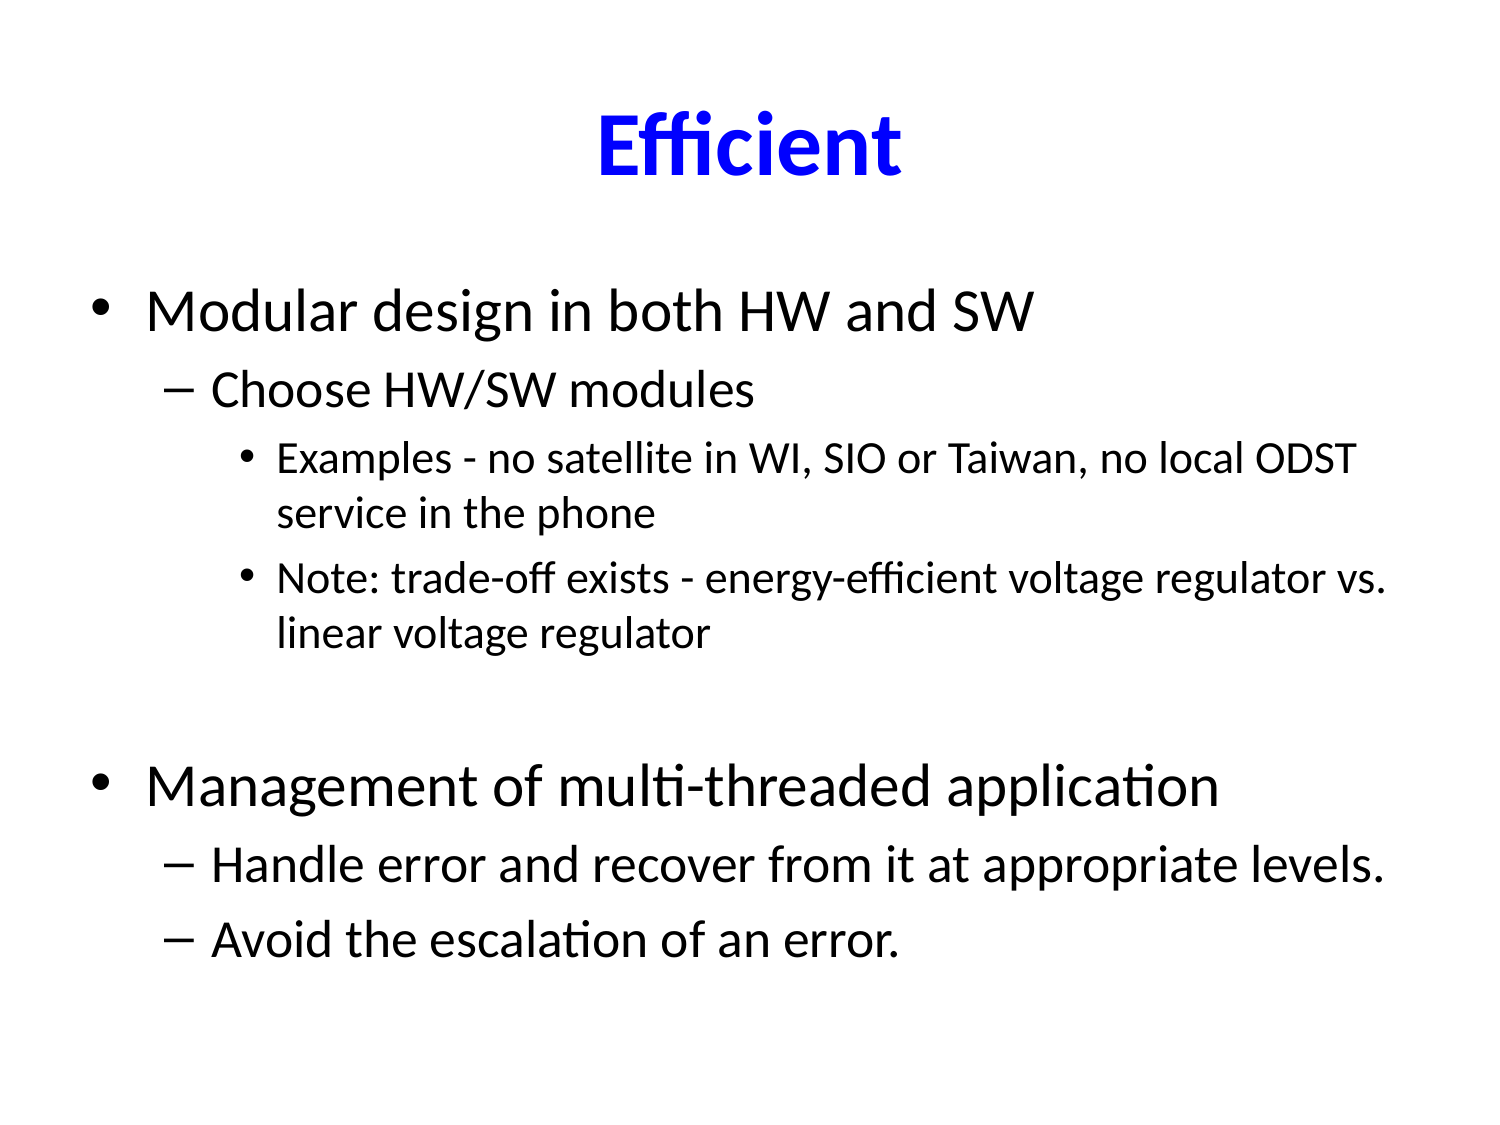

# Efficient
Modular design in both HW and SW
Choose HW/SW modules
Examples - no satellite in WI, SIO or Taiwan, no local ODST service in the phone
Note: trade-off exists - energy-efficient voltage regulator vs. linear voltage regulator

Management of multi-threaded application
Handle error and recover from it at appropriate levels.
Avoid the escalation of an error.